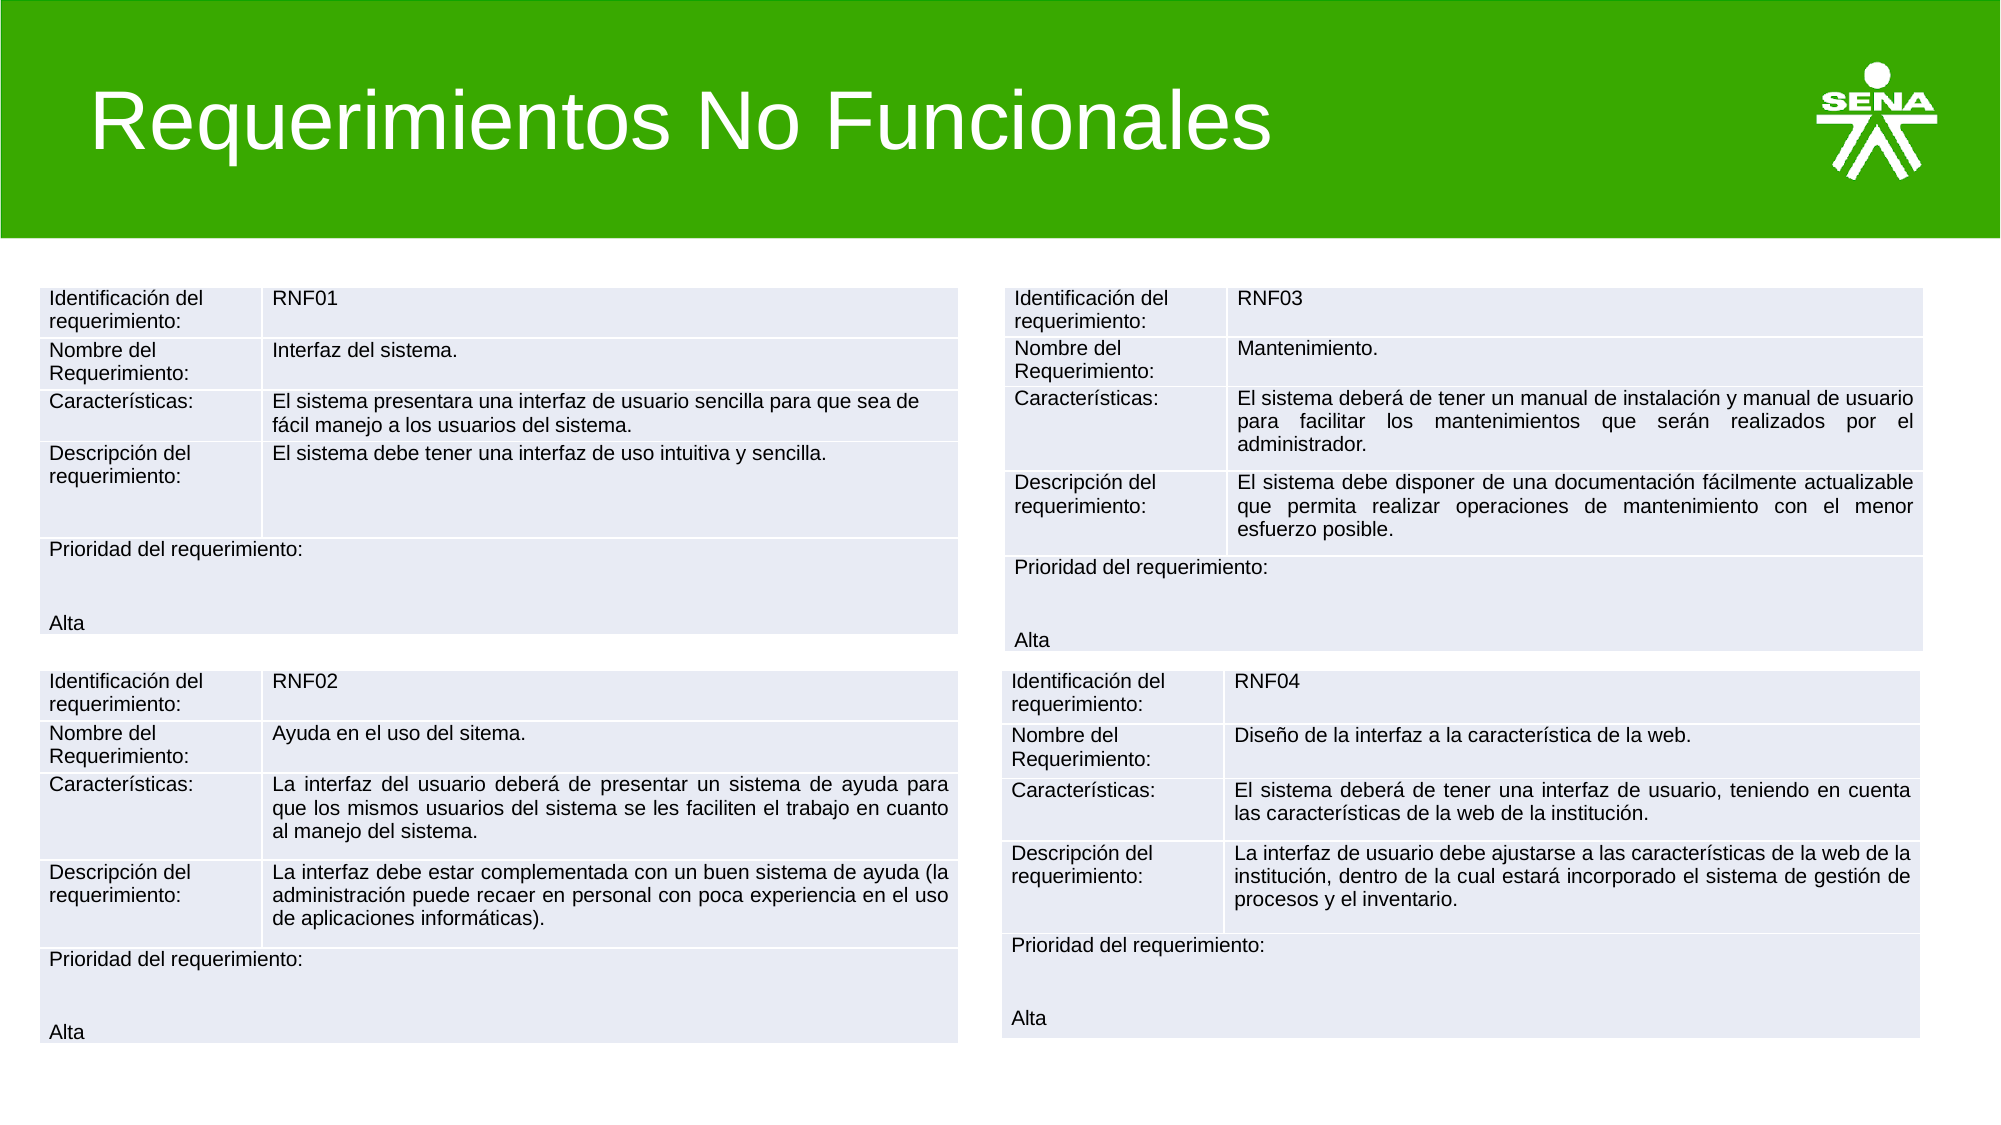

# Requerimientos No Funcionales
| Identificación del requerimiento: | RNF01 |
| --- | --- |
| Nombre del Requerimiento: | Interfaz del sistema. |
| Características: | El sistema presentara una interfaz de usuario sencilla para que sea de fácil manejo a los usuarios del sistema. |
| Descripción del requerimiento: | El sistema debe tener una interfaz de uso intuitiva y sencilla. |
| Prioridad del requerimiento: Alta |  |
| Identificación del requerimiento: | RNF03 |
| --- | --- |
| Nombre del Requerimiento: | Mantenimiento. |
| Características: | El sistema deberá de tener un manual de instalación y manual de usuario para facilitar los mantenimientos que serán realizados por el administrador. |
| Descripción del requerimiento: | El sistema debe disponer de una documentación fácilmente actualizable que permita realizar operaciones de mantenimiento con el menor esfuerzo posible. |
| Prioridad del requerimiento: Alta |  |
| Identificación del requerimiento: | RNF04 |
| --- | --- |
| Nombre del Requerimiento: | Diseño de la interfaz a la característica de la web. |
| Características: | El sistema deberá de tener una interfaz de usuario, teniendo en cuenta las características de la web de la institución. |
| Descripción del requerimiento: | La interfaz de usuario debe ajustarse a las características de la web de la institución, dentro de la cual estará incorporado el sistema de gestión de procesos y el inventario. |
| Prioridad del requerimiento: Alta |  |
| Identificación del requerimiento: | RNF02 |
| --- | --- |
| Nombre del Requerimiento: | Ayuda en el uso del sitema. |
| Características: | La interfaz del usuario deberá de presentar un sistema de ayuda para que los mismos usuarios del sistema se les faciliten el trabajo en cuanto al manejo del sistema. |
| Descripción del requerimiento: | La interfaz debe estar complementada con un buen sistema de ayuda (la administración puede recaer en personal con poca experiencia en el uso de aplicaciones informáticas). |
| Prioridad del requerimiento: Alta |  |